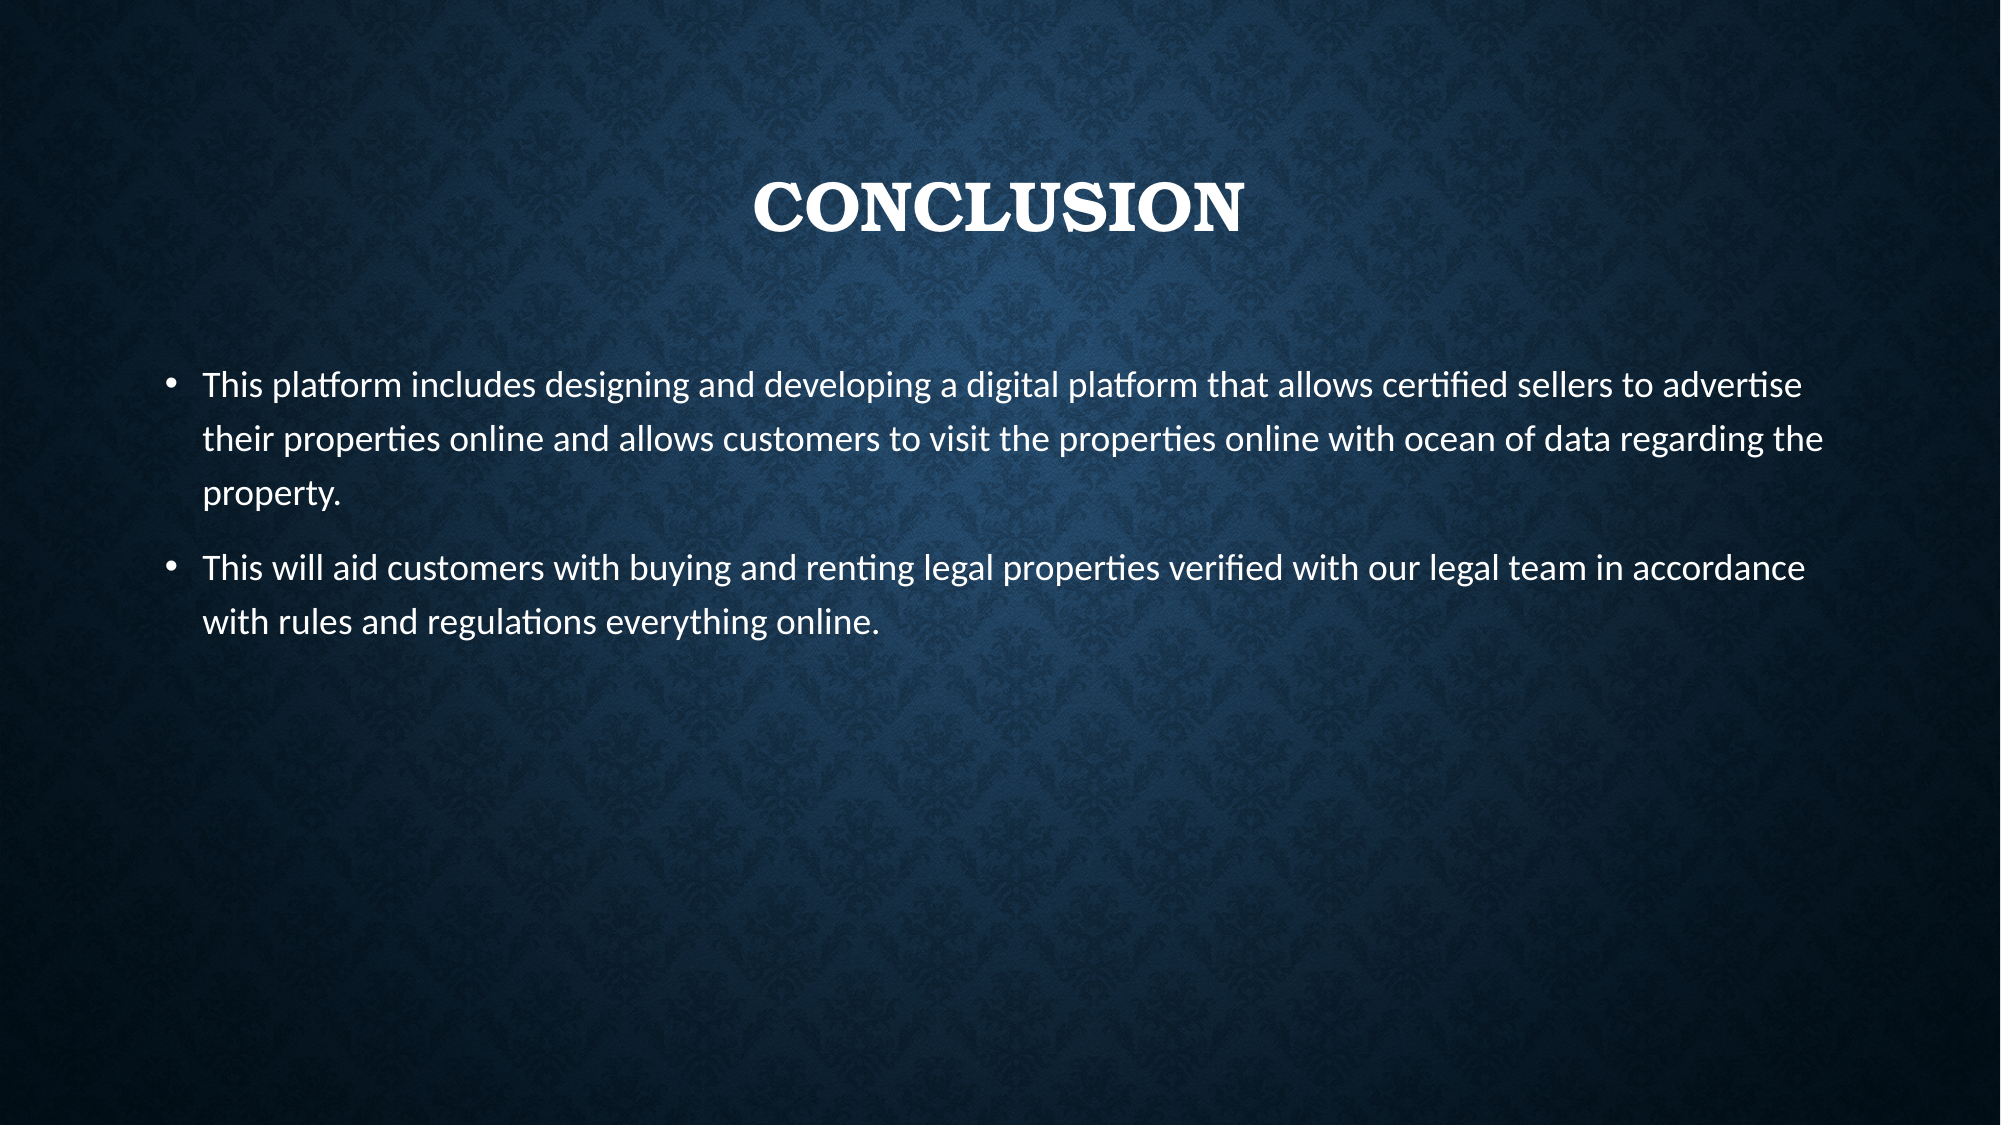

# conclusion
This platform includes designing and developing a digital platform that allows certified sellers to advertise their properties online and allows customers to visit the properties online with ocean of data regarding the property.
This will aid customers with buying and renting legal properties verified with our legal team in accordance with rules and regulations everything online.